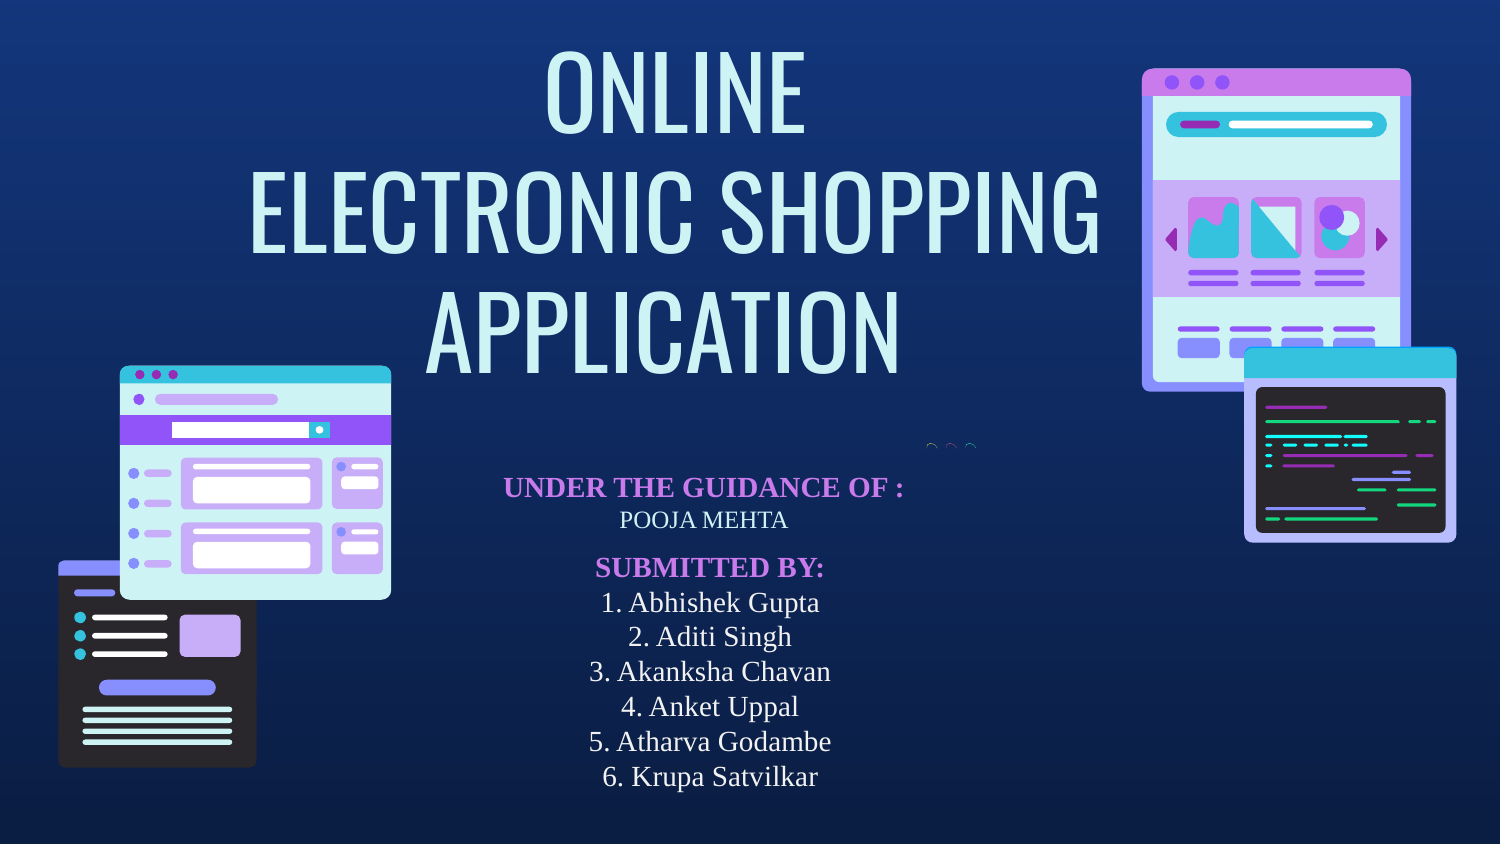

# ONLINE ELECTRONIC SHOPPING APPLICATION

UNDER THE GUIDANCE OF :
POOJA MEHTA
SUBMITTED BY:
1. Abhishek Gupta
2. Aditi Singh
3. Akanksha Chavan
4. Anket Uppal
5. Atharva Godambe
6. Krupa Satvilkar